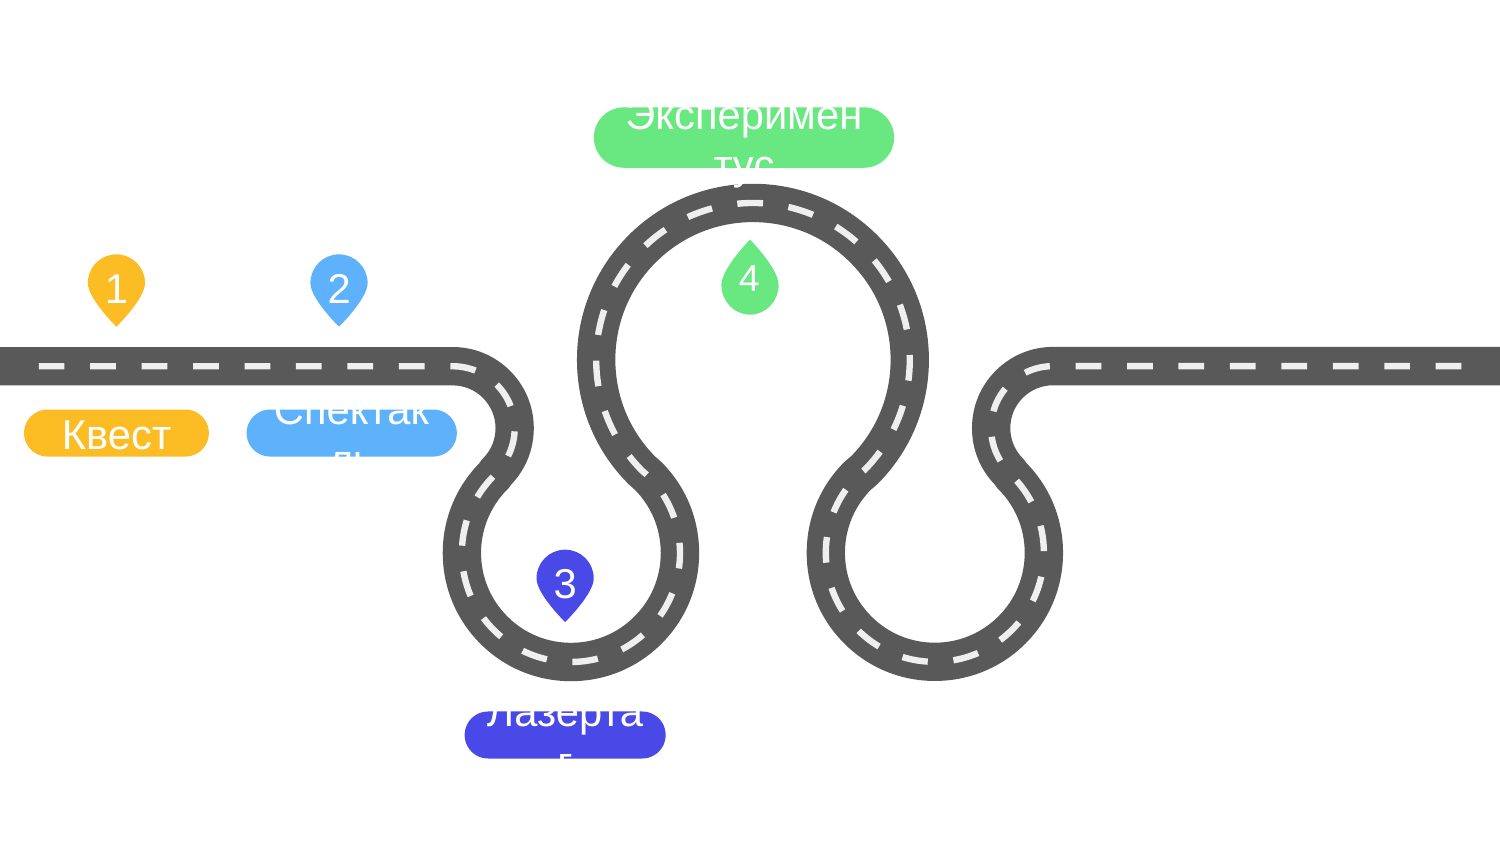

Экспериментус

4
1
Квест
2
Спектакль

3
Лазертаг